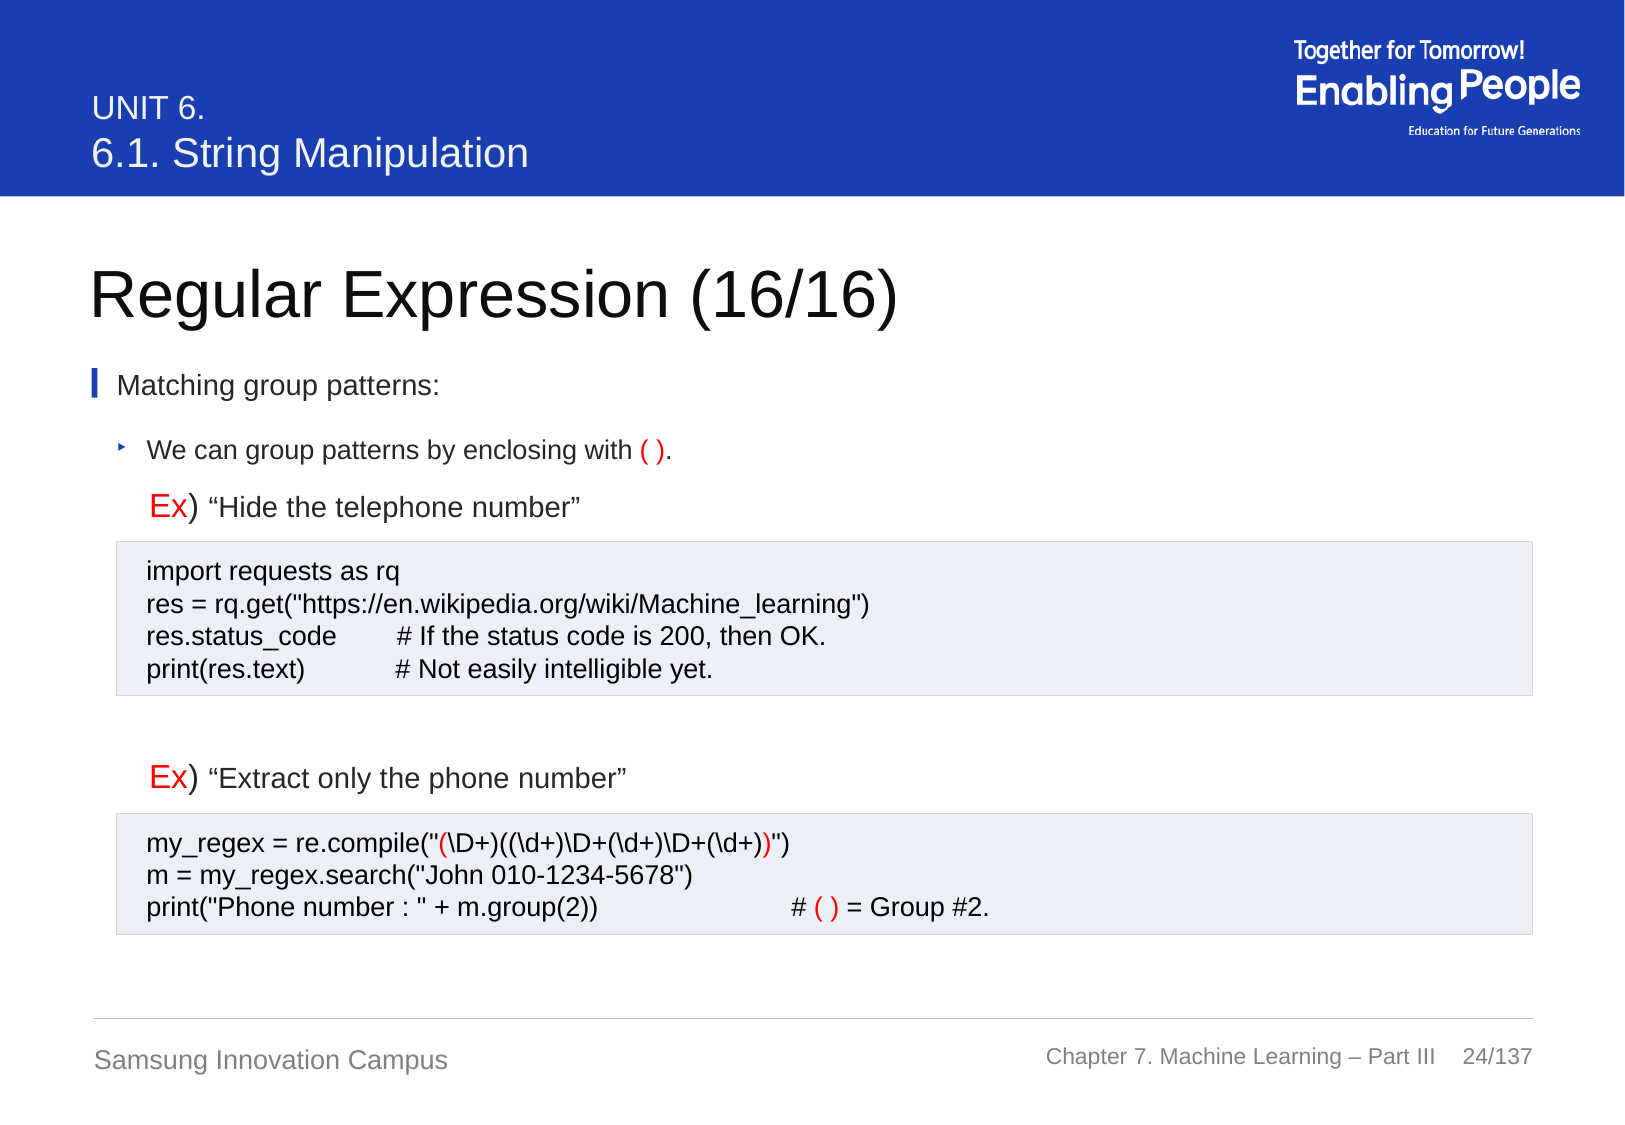

UNIT 6.
6.1. String Manipulation
Regular Expression (16/16)
Matching group patterns:

We can group patterns by enclosing with ( ).
Ex) “Hide the telephone number”
Ex) “Extract only the phone number”
import requests as rq
res = rq.get("https://en.wikipedia.org/wiki/Machine_learning")
res.status_code        # If the status code is 200, then OK.
print(res.text)            # Not easily intelligible yet.
my_regex = re.compile("(\D+)((\d+)\D+(\d+)\D+(\d+))")
m = my_regex.search("John 010-1234-5678")
print("Phone number : " + m.group(2))            	      # ( ) = Group #2.